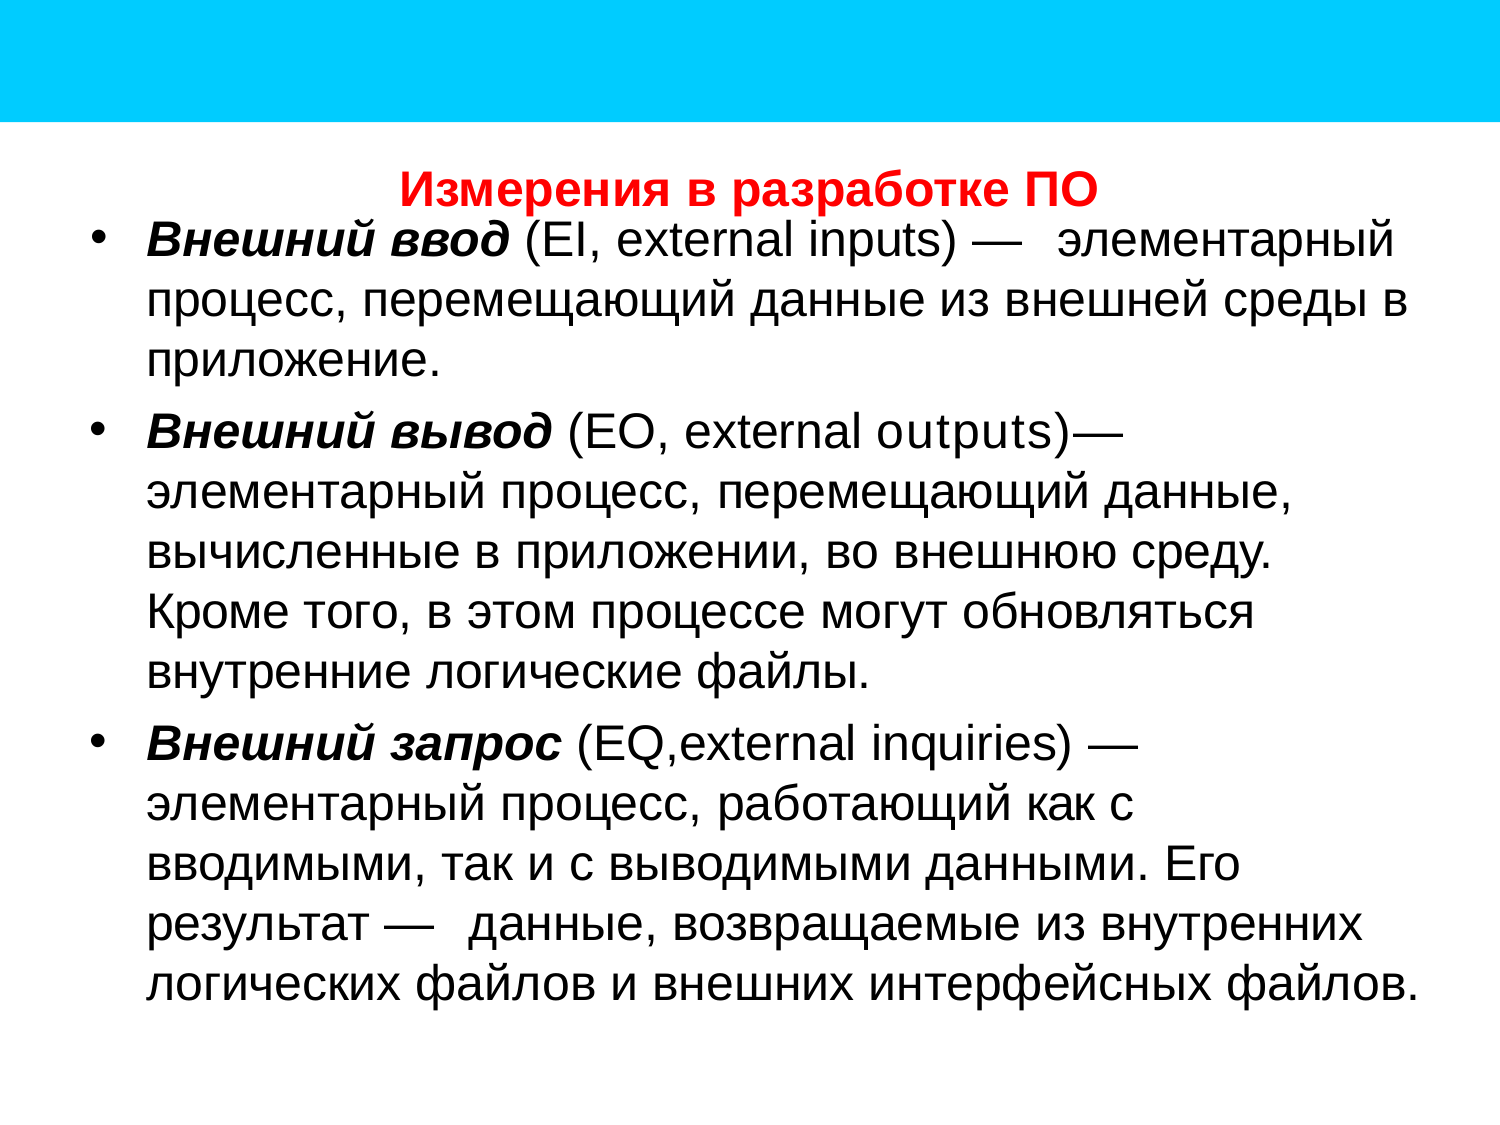

Измерения в разработке ПО
Внешний ввод (EI, external inputs) — элементарный
процесс, перемещающий данные из внешней среды в приложение.
Внешний вывод (EO, external outputs)— элементарный процесс, перемещающий данные, вычисленные в приложении, во внешнюю среду. Кроме того, в этом процессе могут обновляться внутренние логические файлы.
Внешний запрос (EQ,external inquiries) — элементарный процесс, работающий как с вводимыми, так и с выводимыми данными. Его результат — данные, возвращаемые из внутренних логических файлов и внешних интерфейсных файлов.